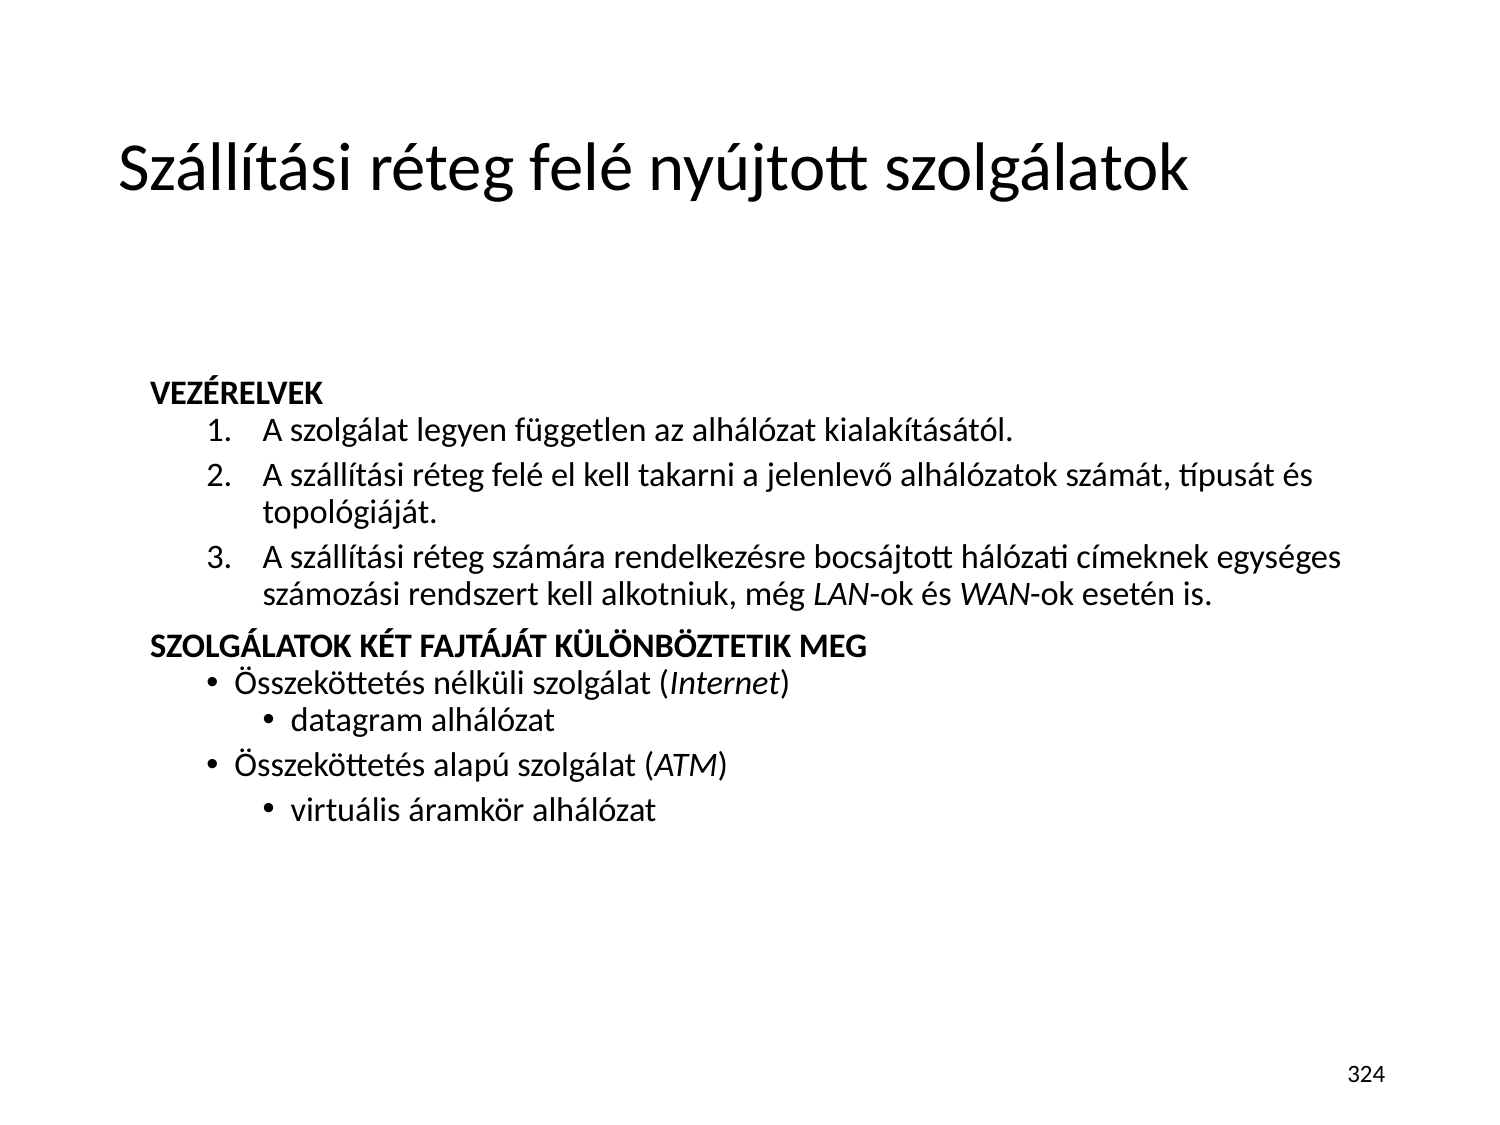

# Szállítási réteg felé nyújtott szolgálatok
Vezérelvek
A szolgálat legyen független az alhálózat kialakításától.
A szállítási réteg felé el kell takarni a jelenlevő alhálózatok számát, típusát és topológiáját.
A szállítási réteg számára rendelkezésre bocsájtott hálózati címeknek egységes számozási rendszert kell alkotniuk, még LAN-ok és WAN-ok esetén is.
Szolgálatok két fajtáját különböztetik meg
Összeköttetés nélküli szolgálat (Internet)
datagram alhálózat
Összeköttetés alapú szolgálat (ATM)
virtuális áramkör alhálózat
324